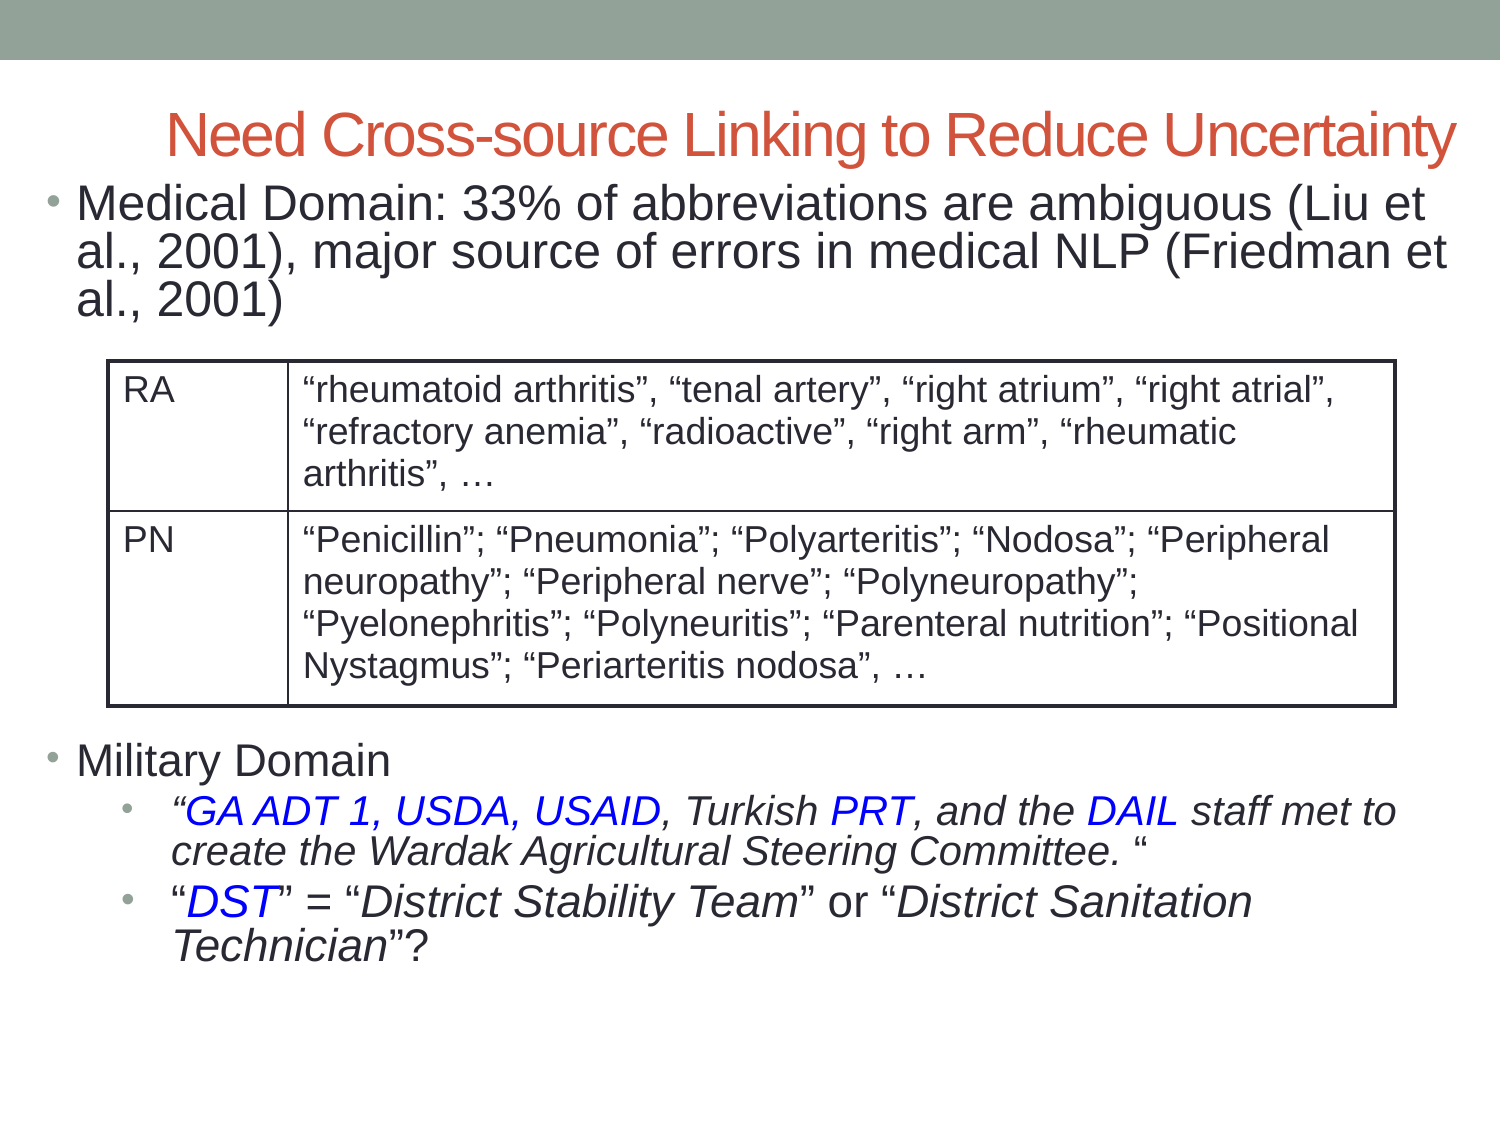

Need Cross-source Linking to Reduce Uncertainty
Medical Domain: 33% of abbreviations are ambiguous (Liu et al., 2001), major source of errors in medical NLP (Friedman et al., 2001)

Military Domain
“GA ADT 1, USDA, USAID, Turkish PRT, and the DAIL staff met to create the Wardak Agricultural Steering Committee. “
“DST” = “District Stability Team” or “District Sanitation Technician”?
| RA | “rheumatoid arthritis”, “tenal artery”, “right atrium”, “right atrial”, “refractory anemia”, “radioactive”, “right arm”, “rheumatic arthritis”, … |
| --- | --- |
| PN | “Penicillin”; “Pneumonia”; “Polyarteritis”; “Nodosa”; “Peripheral neuropathy”; “Peripheral nerve”; “Polyneuropathy”; “Pyelonephritis”; “Polyneuritis”; “Parenteral nutrition”; “Positional Nystagmus”; “Periarteritis nodosa”, … |